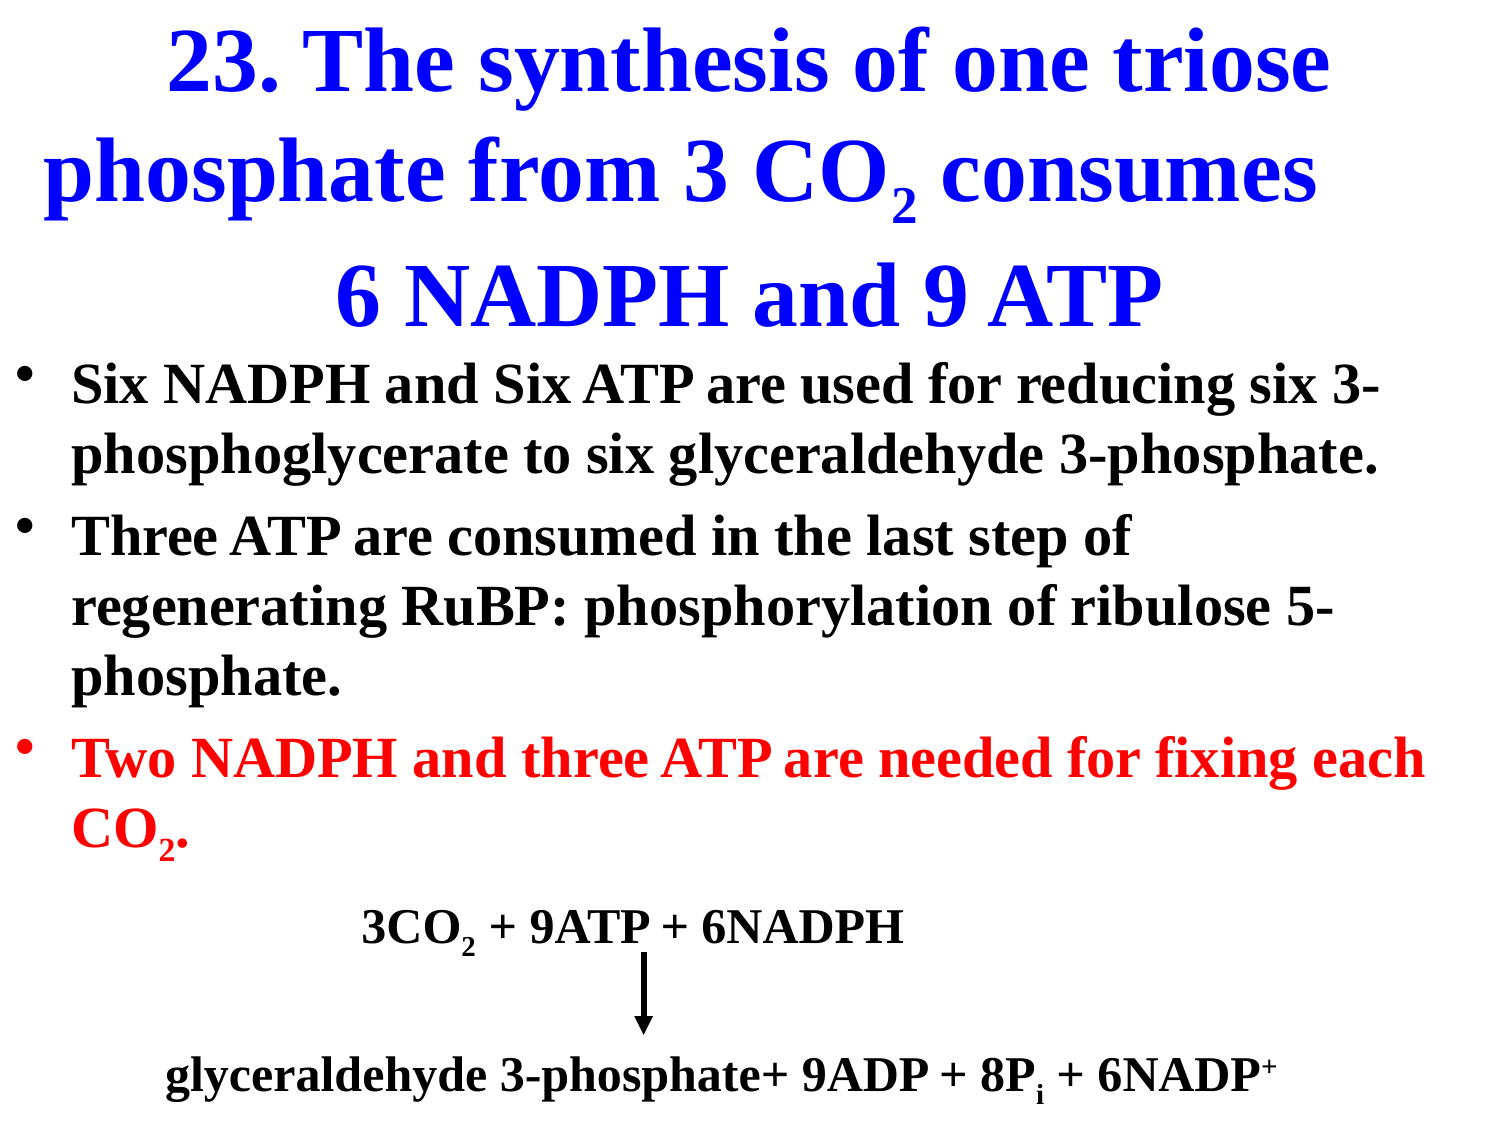

# 23. The synthesis of one triose phosphate from 3 CO2 consumes       6 NADPH and 9 ATP
Six NADPH and Six ATP are used for reducing six 3-phosphoglycerate to six glyceraldehyde 3-phosphate.
Three ATP are consumed in the last step of regenerating RuBP: phosphorylation of ribulose 5-phosphate.
Two NADPH and three ATP are needed for fixing each CO2.
                      3CO2 + 9ATP + 6NADPH

            glyceraldehyde 3-phosphate+ 9ADP + 8Pi + 6NADP+